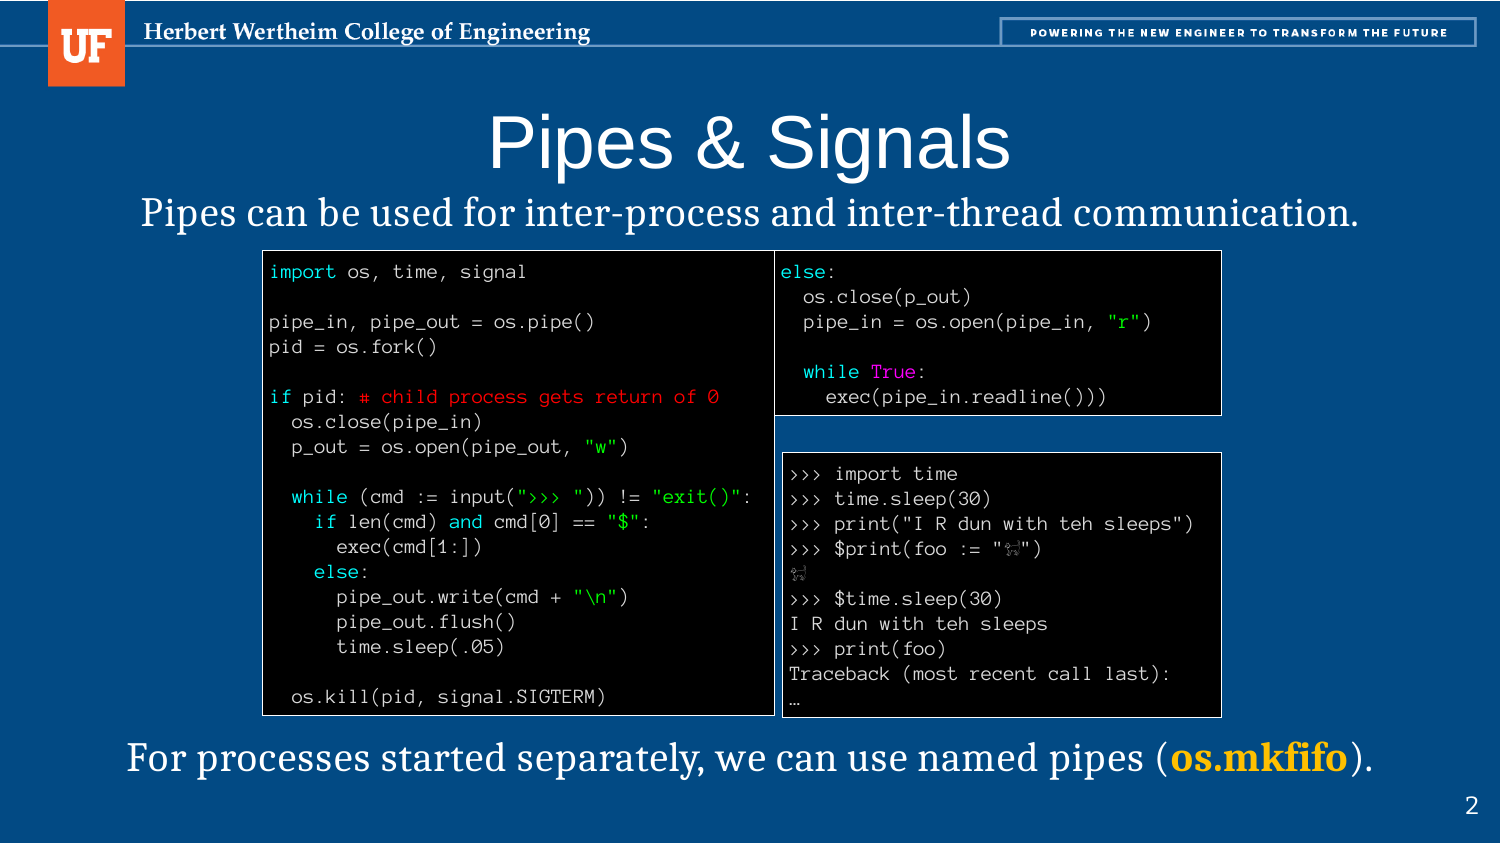

# Pipes & Signals
Pipes can be used for inter-process and inter-thread communication.
import os, time, signal

pipe_in, pipe_out = os.pipe()
pid = os.fork()

if pid: # child process gets return of 0
  os.close(pipe_in)
  p_out = os.open(pipe_out, "w")

  while (cmd := input(">>> ")) != "exit()":
    if len(cmd) and cmd[0] == "$":
      exec(cmd[1:])
    else:
      pipe_out.write(cmd + "\n")
      pipe_out.flush()
      time.sleep(.05)

  os.kill(pid, signal.SIGTERM)
else:
  os.close(p_out)
  pipe_in = os.open(pipe_in, "r")

  while True:
    exec(pipe_in.readline()))
>>> import time
>>> time.sleep(30)
>>> print("I R dun with teh sleeps")
>>> $print(foo := "🐈")
🐈
>>> $time.sleep(30)
I R dun with teh sleeps
>>> print(foo)
Traceback (most recent call last):
…
For processes started separately, we can use named pipes (os.mkfifo).
2